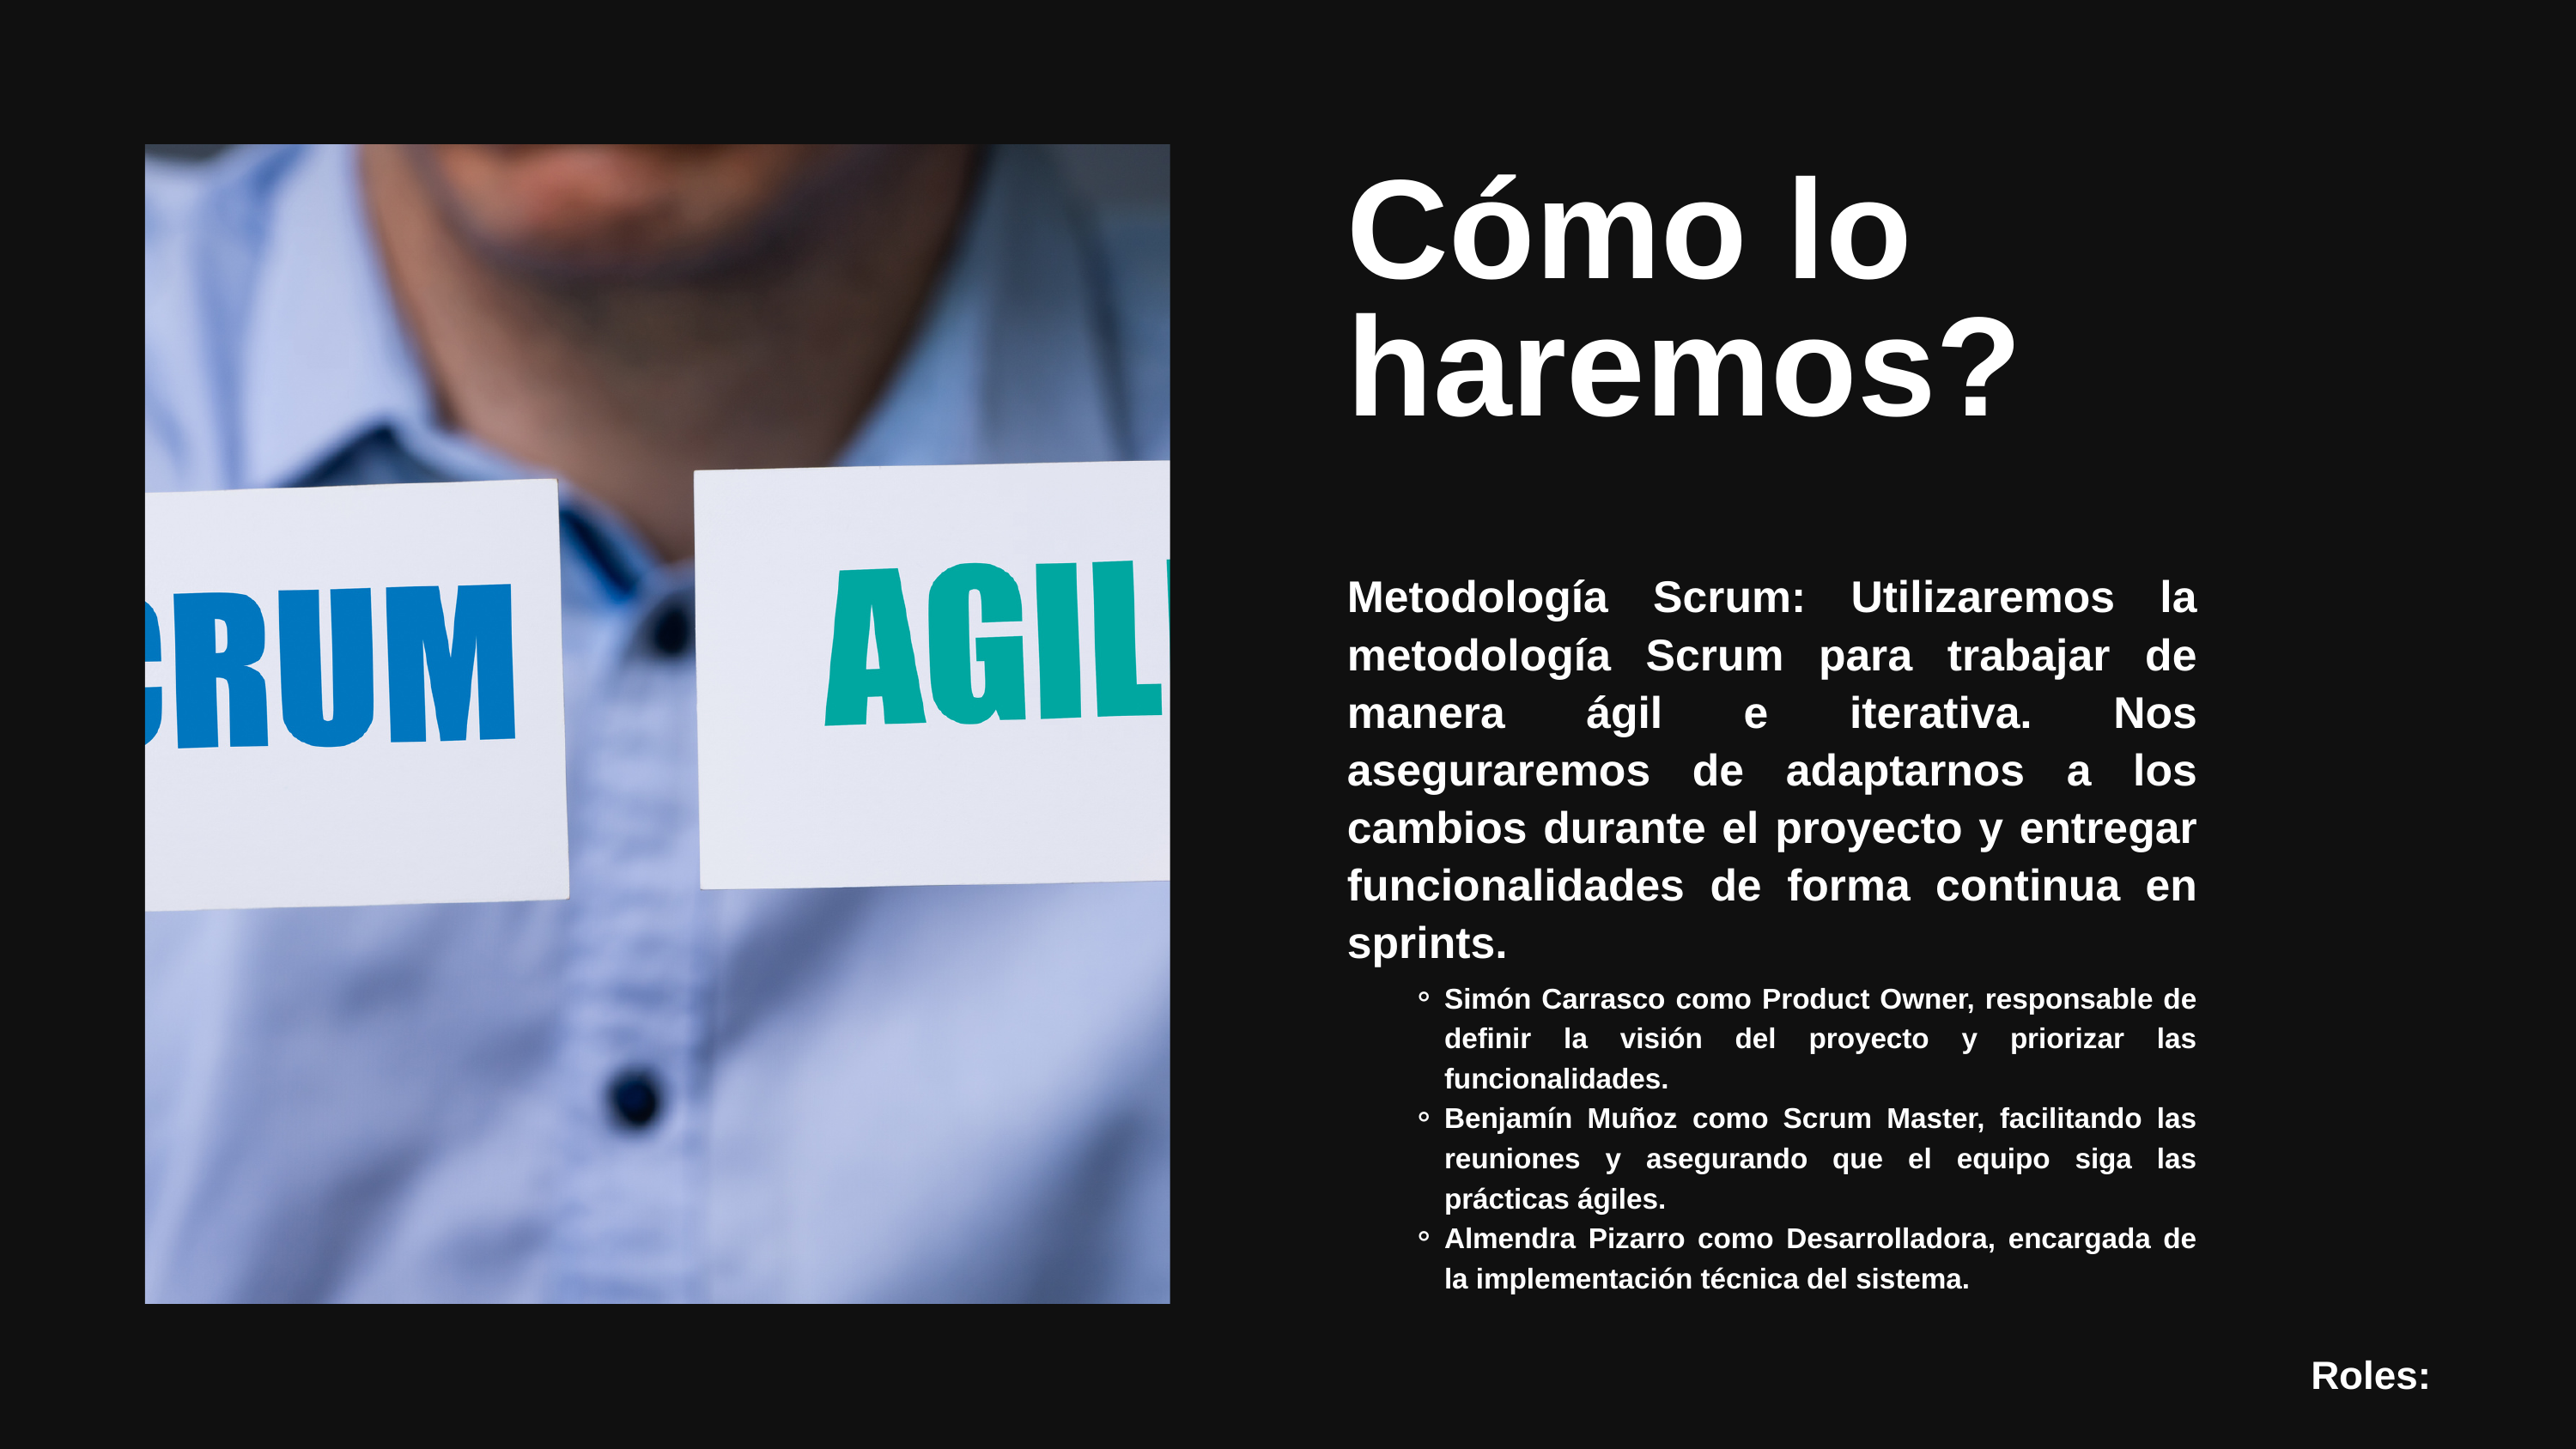

Cómo lo haremos?
Metodología Scrum: Utilizaremos la metodología Scrum para trabajar de manera ágil e iterativa. Nos aseguraremos de adaptarnos a los cambios durante el proyecto y entregar funcionalidades de forma continua en sprints.
Simón Carrasco como Product Owner, responsable de definir la visión del proyecto y priorizar las funcionalidades.
Benjamín Muñoz como Scrum Master, facilitando las reuniones y asegurando que el equipo siga las prácticas ágiles.
Almendra Pizarro como Desarrolladora, encargada de la implementación técnica del sistema.
Roles: